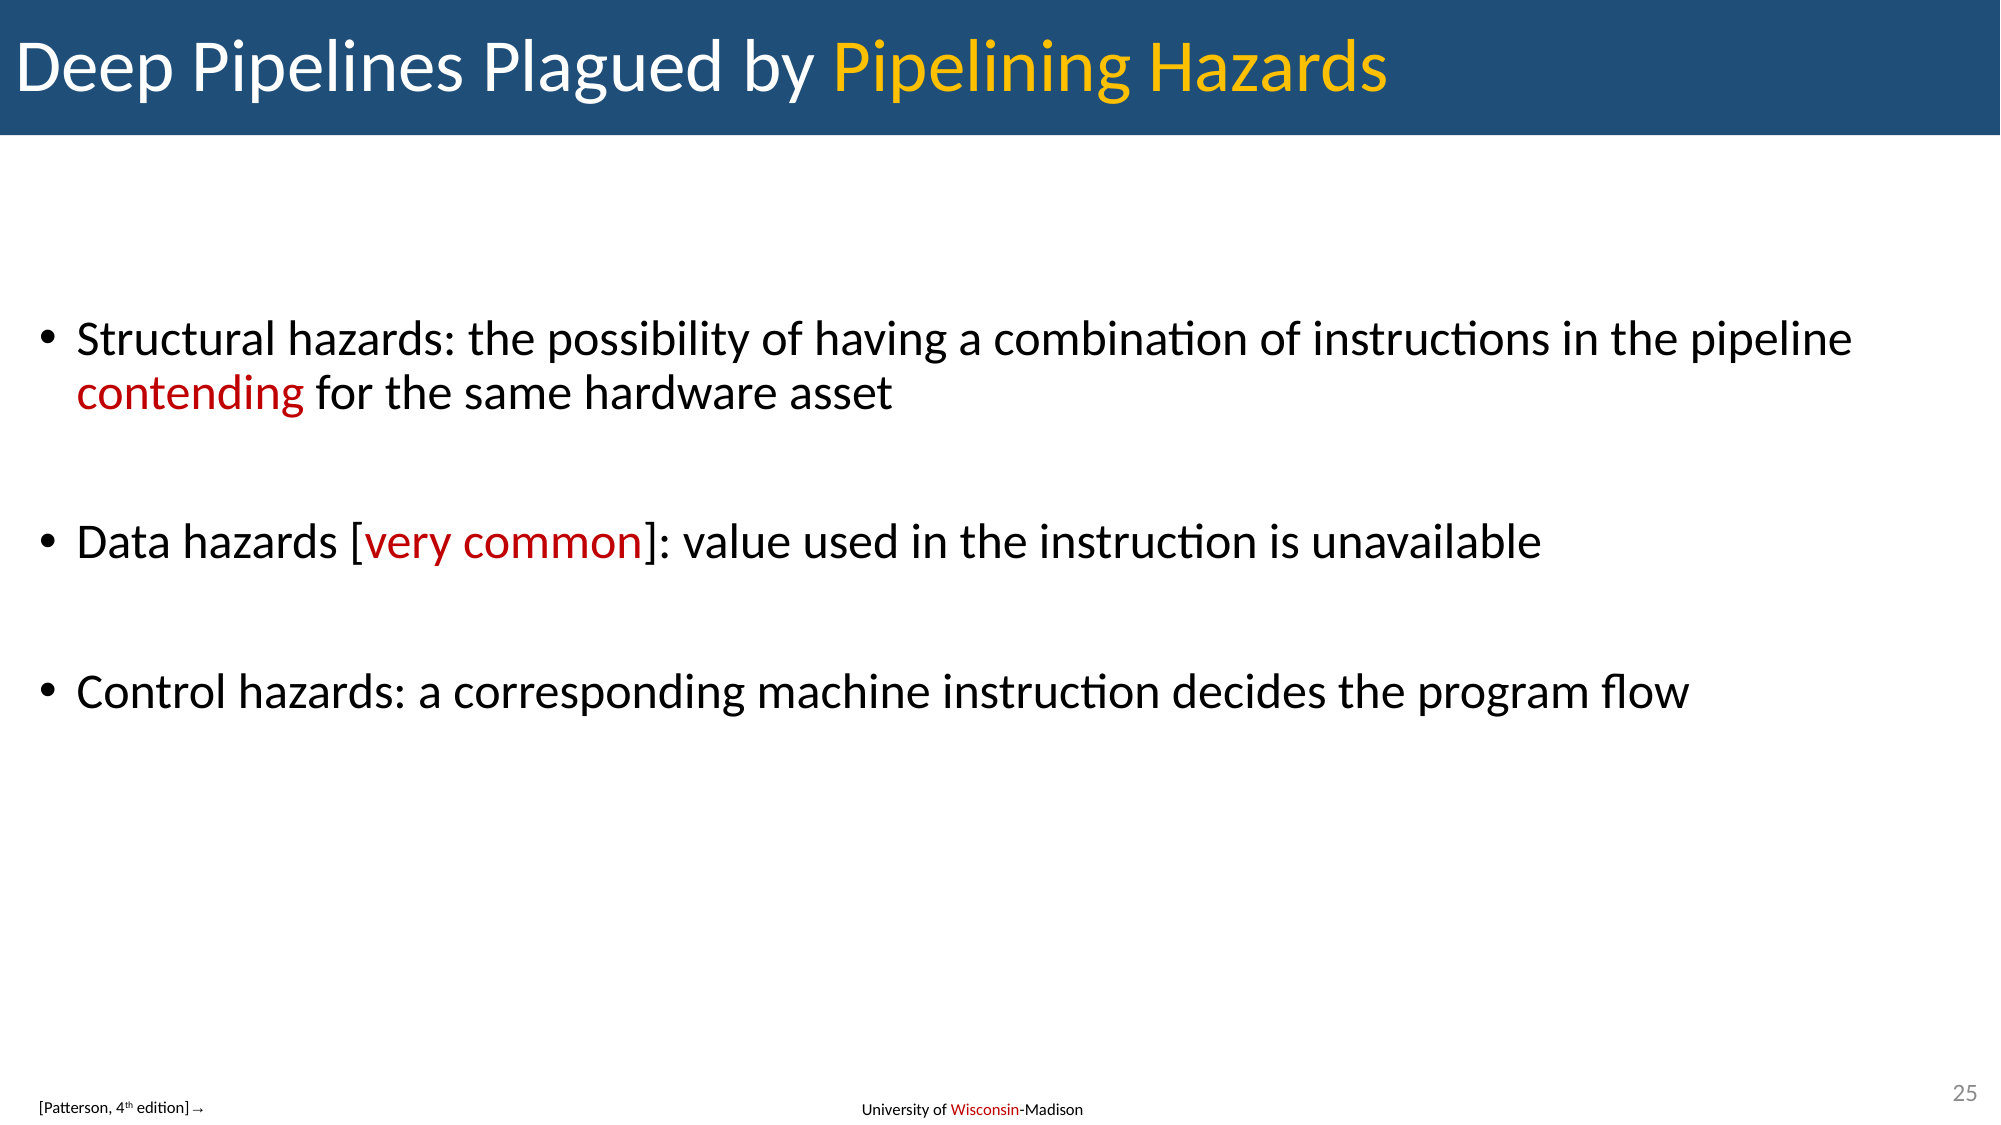

# Deep Pipelines Plagued by Pipelining Hazards
Structural hazards: the possibility of having a combination of instructions in the pipeline contending for the same hardware asset

Data hazards [very common]: value used in the instruction is unavailable

Control hazards: a corresponding machine instruction decides the program flow

25
[Patterson, 4th edition]→